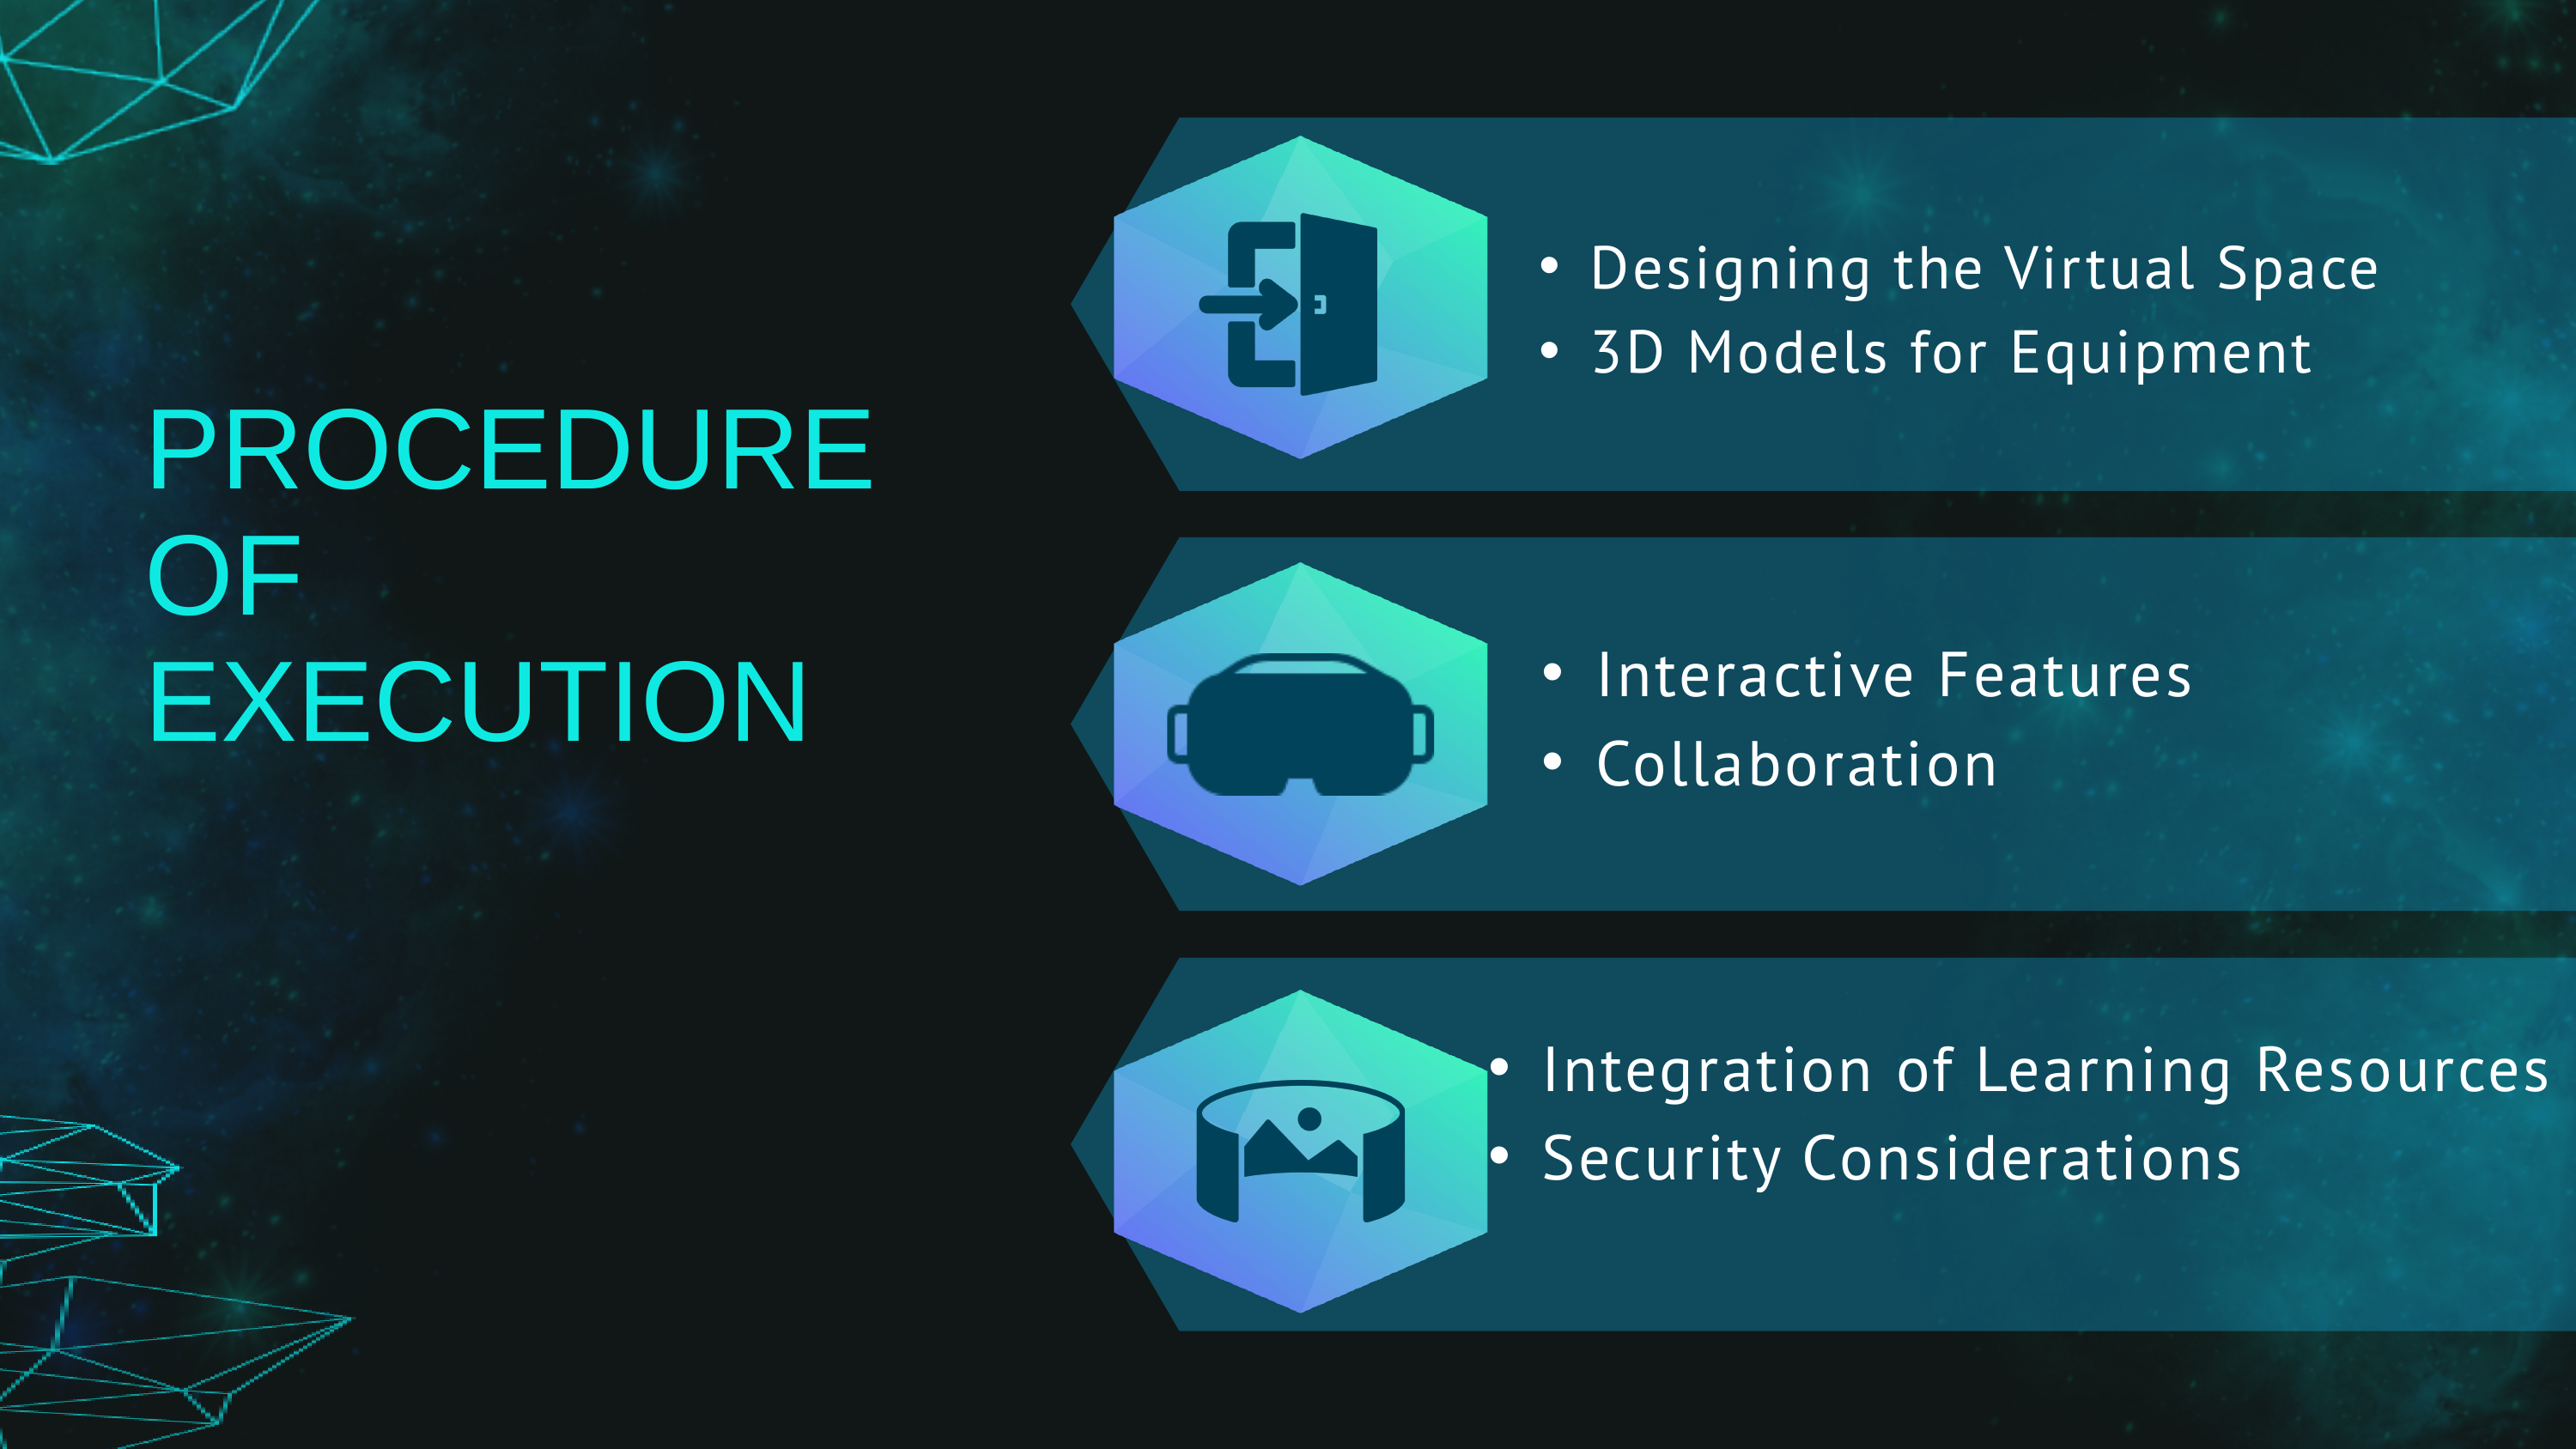

Designing the Virtual Space
3D Models for Equipment

PROCEDURE
OF EXECUTION

Interactive Features
Collaboration

Integration of Learning Resources
Security Considerations